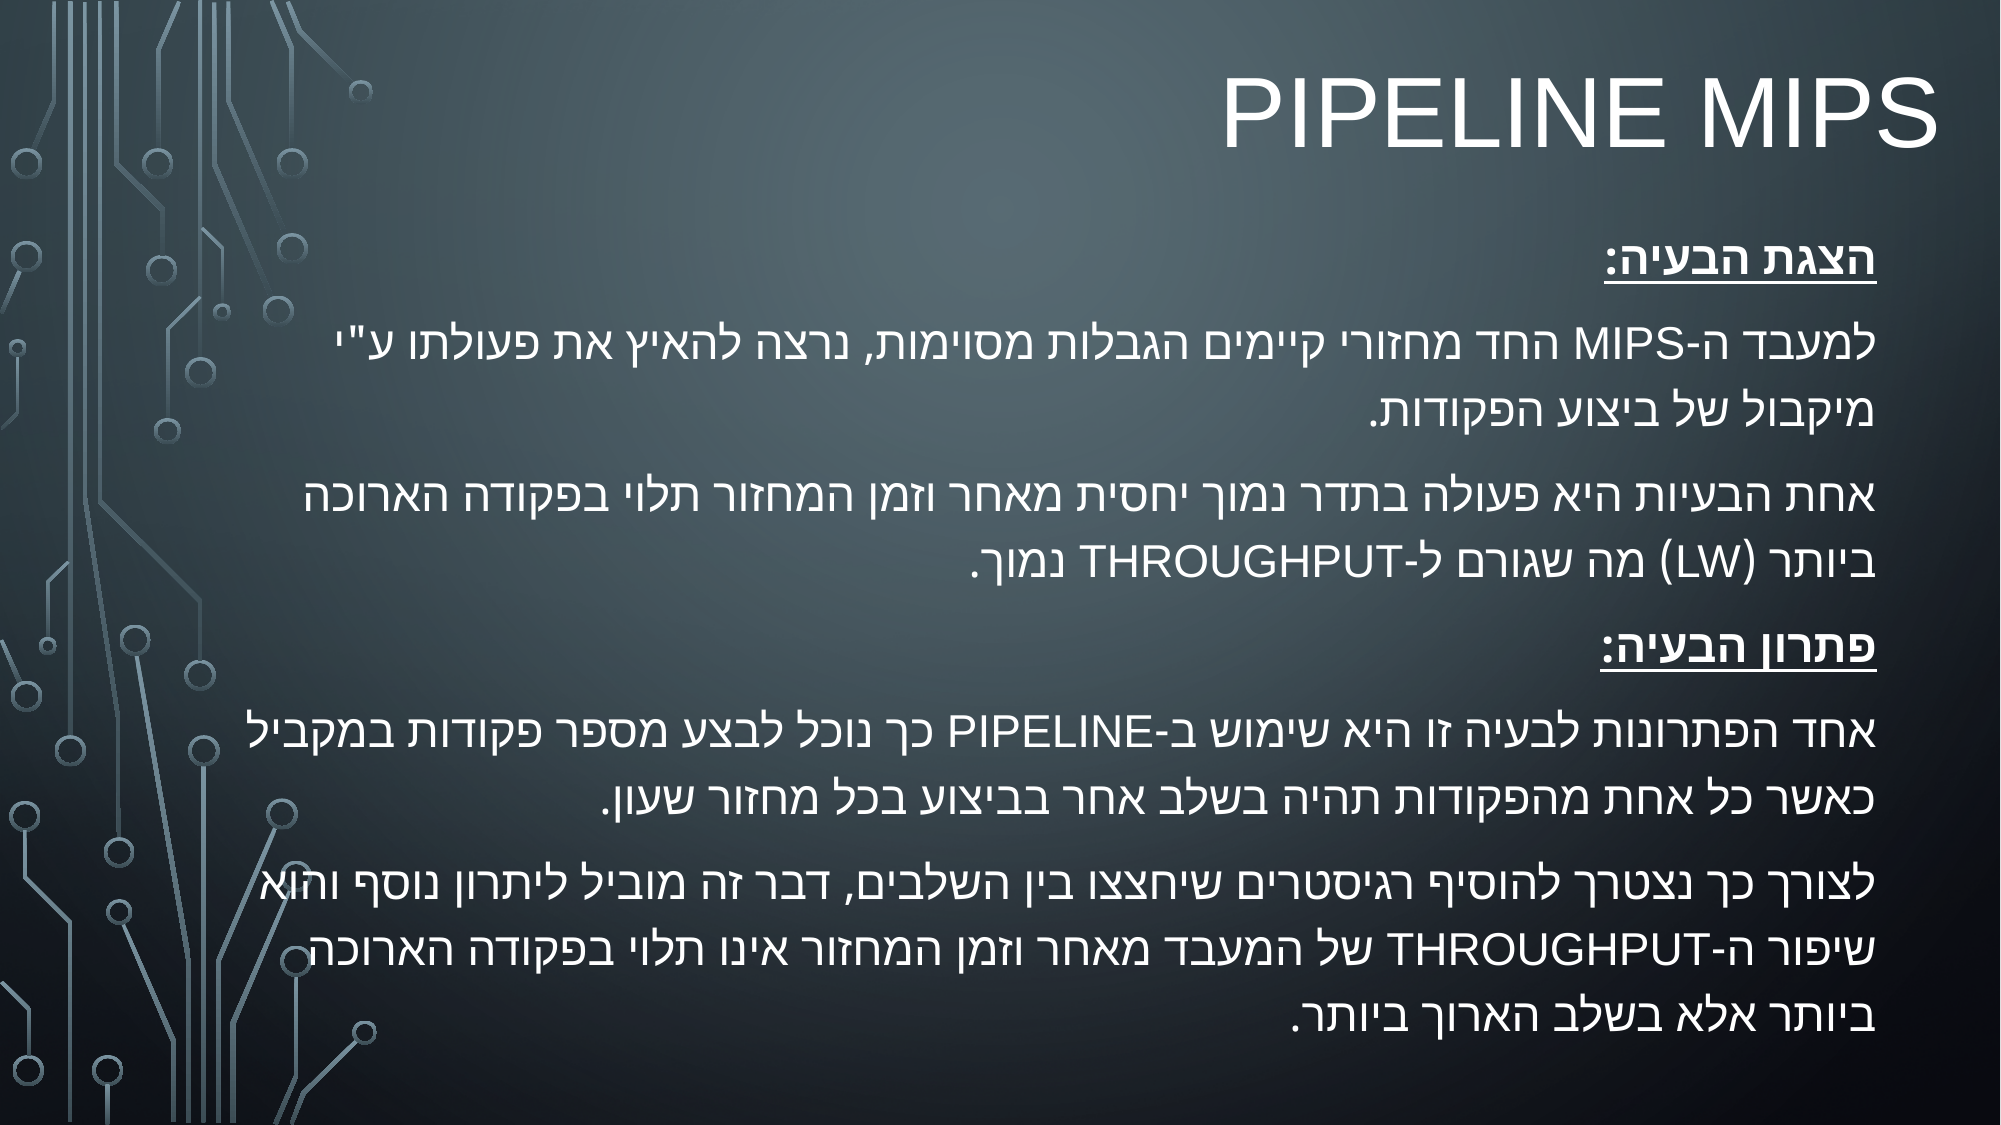

# Pipeline MIPS
הצגת הבעיה:
למעבד ה-MIPS החד מחזורי קיימים הגבלות מסוימות, נרצה להאיץ את פעולתו ע"י מיקבול של ביצוע הפקודות.
אחת הבעיות היא פעולה בתדר נמוך יחסית מאחר וזמן המחזור תלוי בפקודה הארוכה ביותר (LW) מה שגורם ל-throughput נמוך.
פתרון הבעיה:
אחד הפתרונות לבעיה זו היא שימוש ב-Pipeline כך נוכל לבצע מספר פקודות במקביל כאשר כל אחת מהפקודות תהיה בשלב אחר בביצוע בכל מחזור שעון.
לצורך כך נצטרך להוסיף רגיסטרים שיחצצו בין השלבים, דבר זה מוביל ליתרון נוסף והוא שיפור ה-throughput של המעבד מאחר וזמן המחזור אינו תלוי בפקודה הארוכה ביותר אלא בשלב הארוך ביותר.